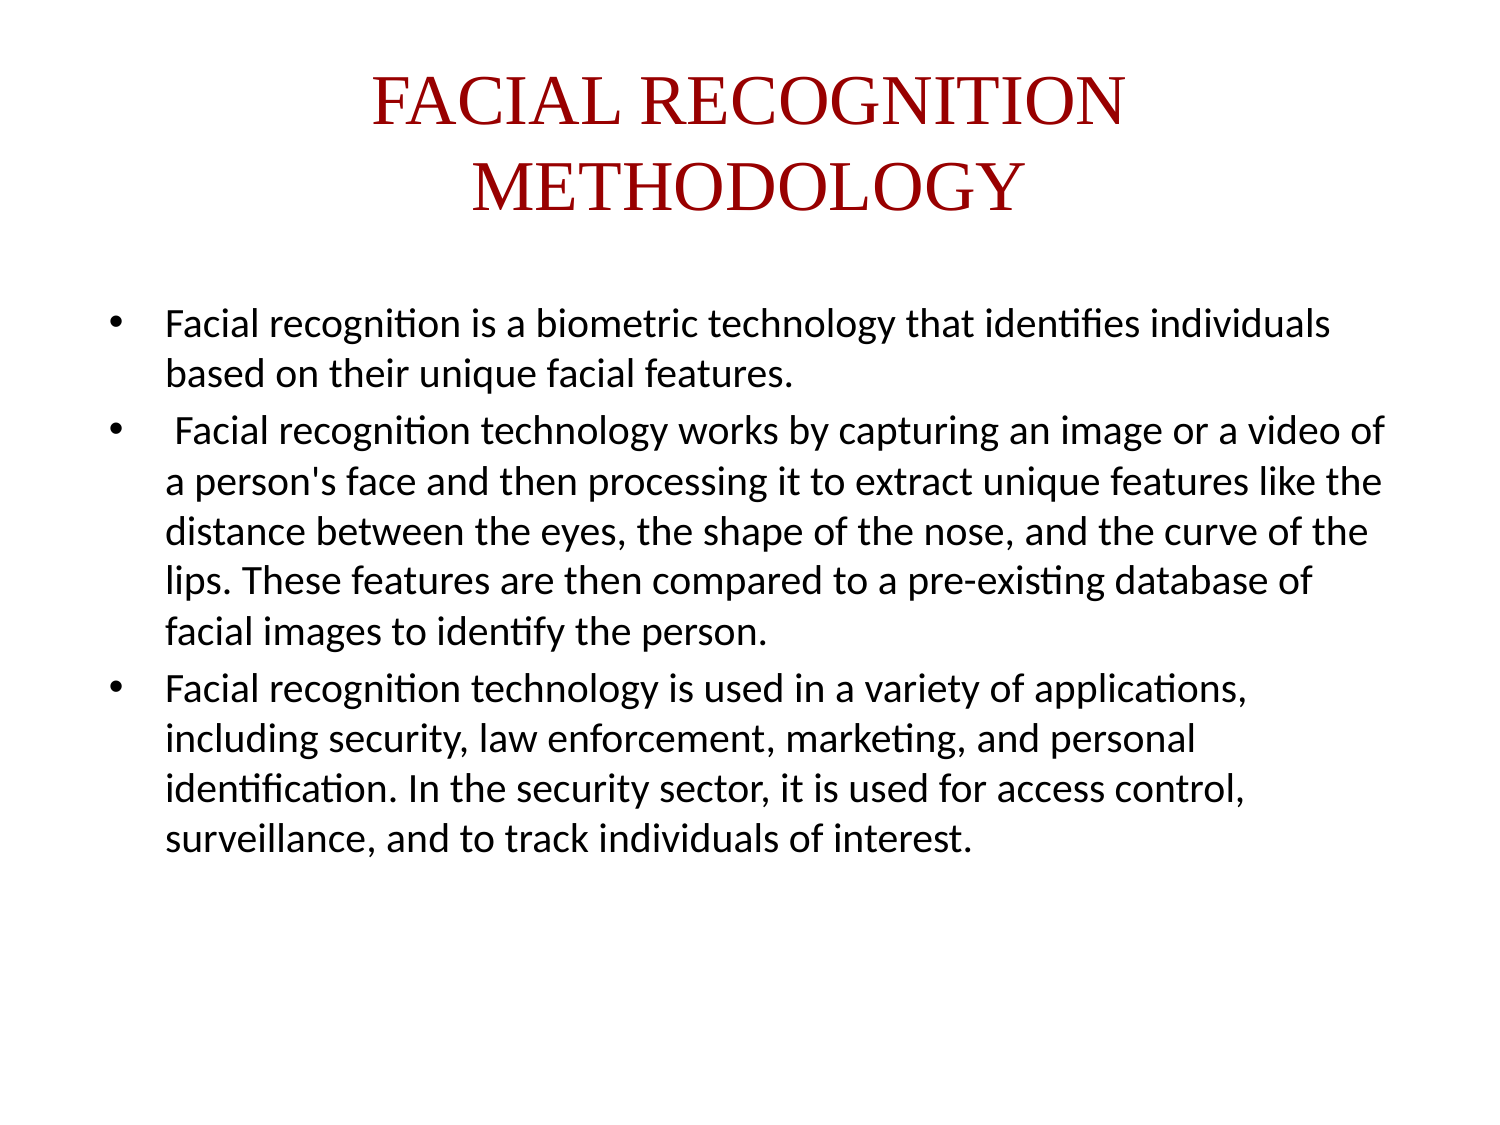

# FACIAL RECOGNITION METHODOLOGY
Facial recognition is a biometric technology that identifies individuals based on their unique facial features.
 Facial recognition technology works by capturing an image or a video of a person's face and then processing it to extract unique features like the distance between the eyes, the shape of the nose, and the curve of the lips. These features are then compared to a pre-existing database of facial images to identify the person.
Facial recognition technology is used in a variety of applications, including security, law enforcement, marketing, and personal identification. In the security sector, it is used for access control, surveillance, and to track individuals of interest.